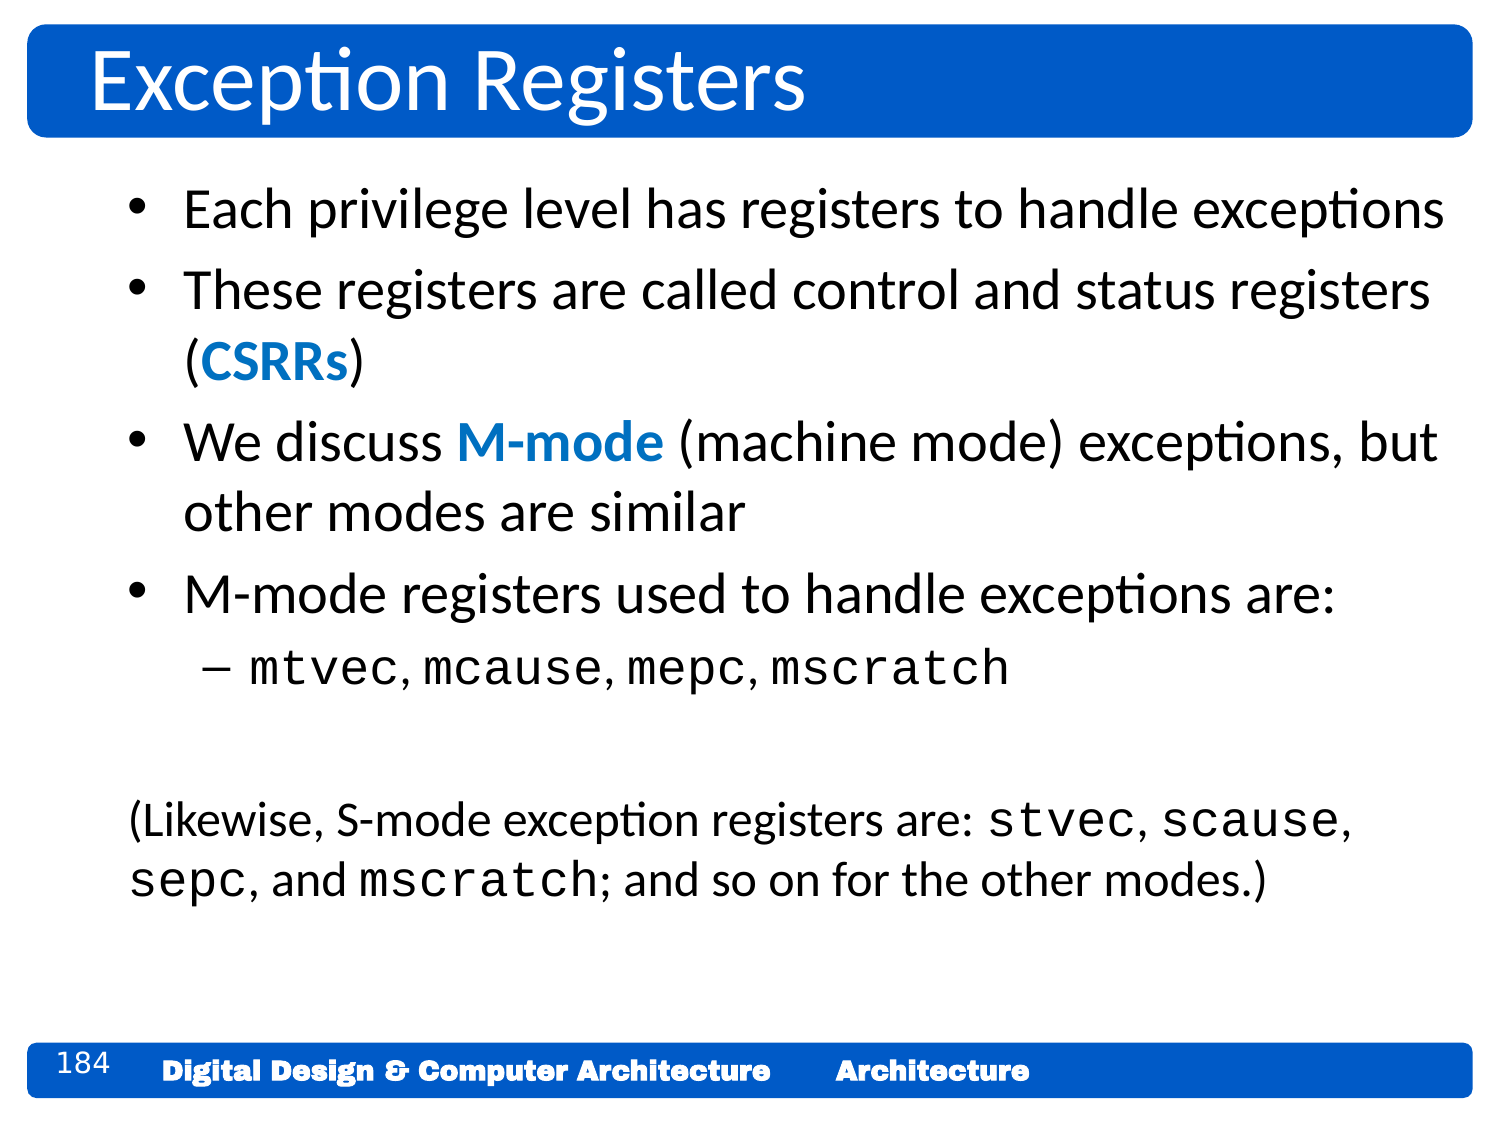

Exception Registers
Each privilege level has registers to handle exceptions
These registers are called control and status registers (CSRRs)
We discuss M-mode (machine mode) exceptions, but other modes are similar
M-mode registers used to handle exceptions are:
mtvec, mcause, mepc, mscratch

(Likewise, S-mode exception registers are: stvec, scause, sepc, and mscratch; and so on for the other modes.)
184